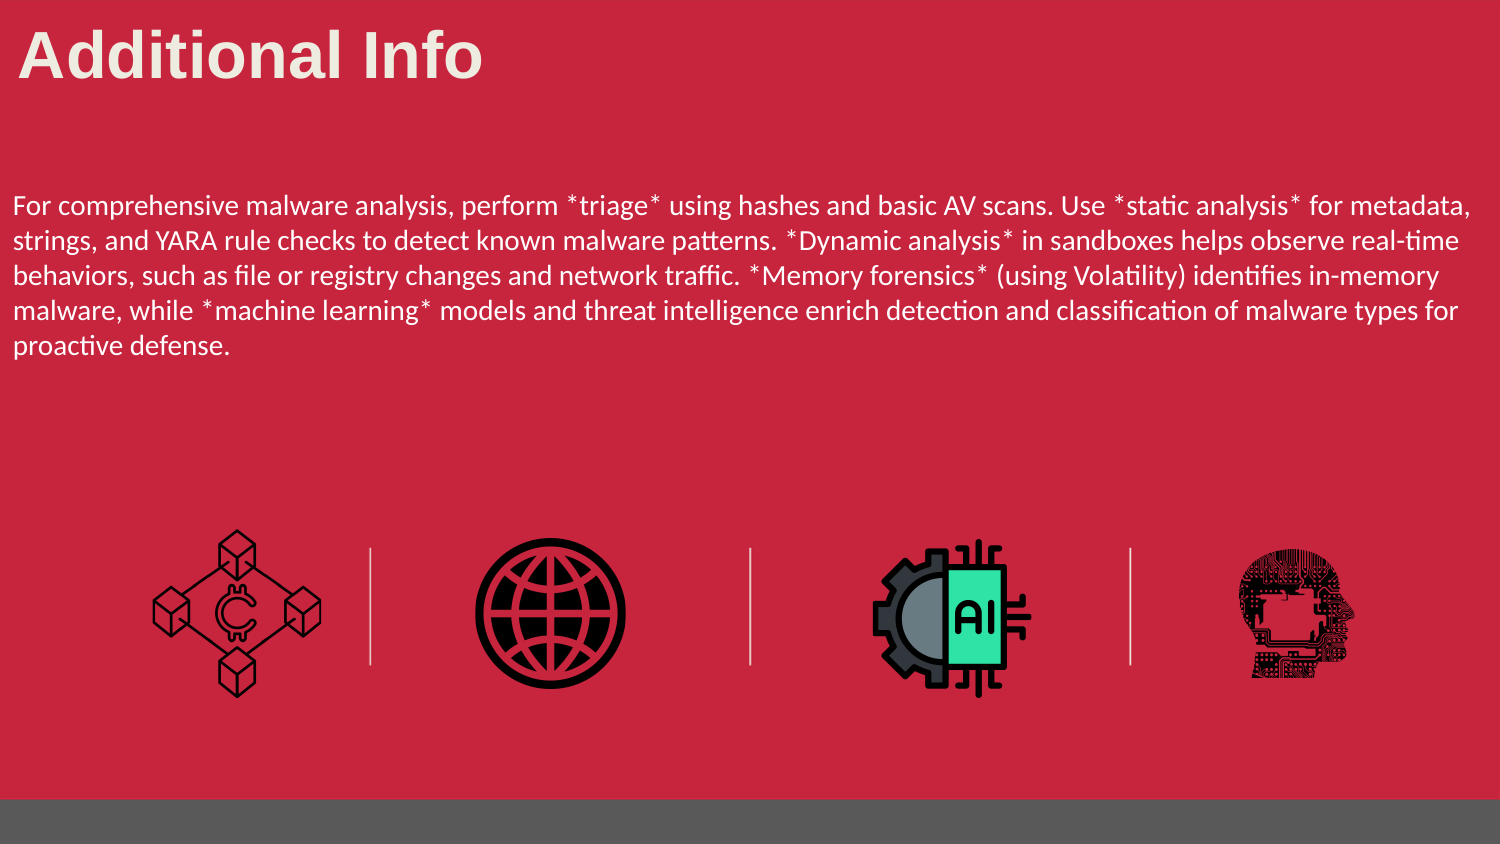

Additional Info

For comprehensive malware analysis, perform *triage* using hashes and basic AV scans. Use *static analysis* for metadata, strings, and YARA rule checks to detect known malware patterns. *Dynamic analysis* in sandboxes helps observe real-time behaviors, such as file or registry changes and network traffic. *Memory forensics* (using Volatility) identifies in-memory malware, while *machine learning* models and threat intelligence enrich detection and classification of malware types for proactive defense.